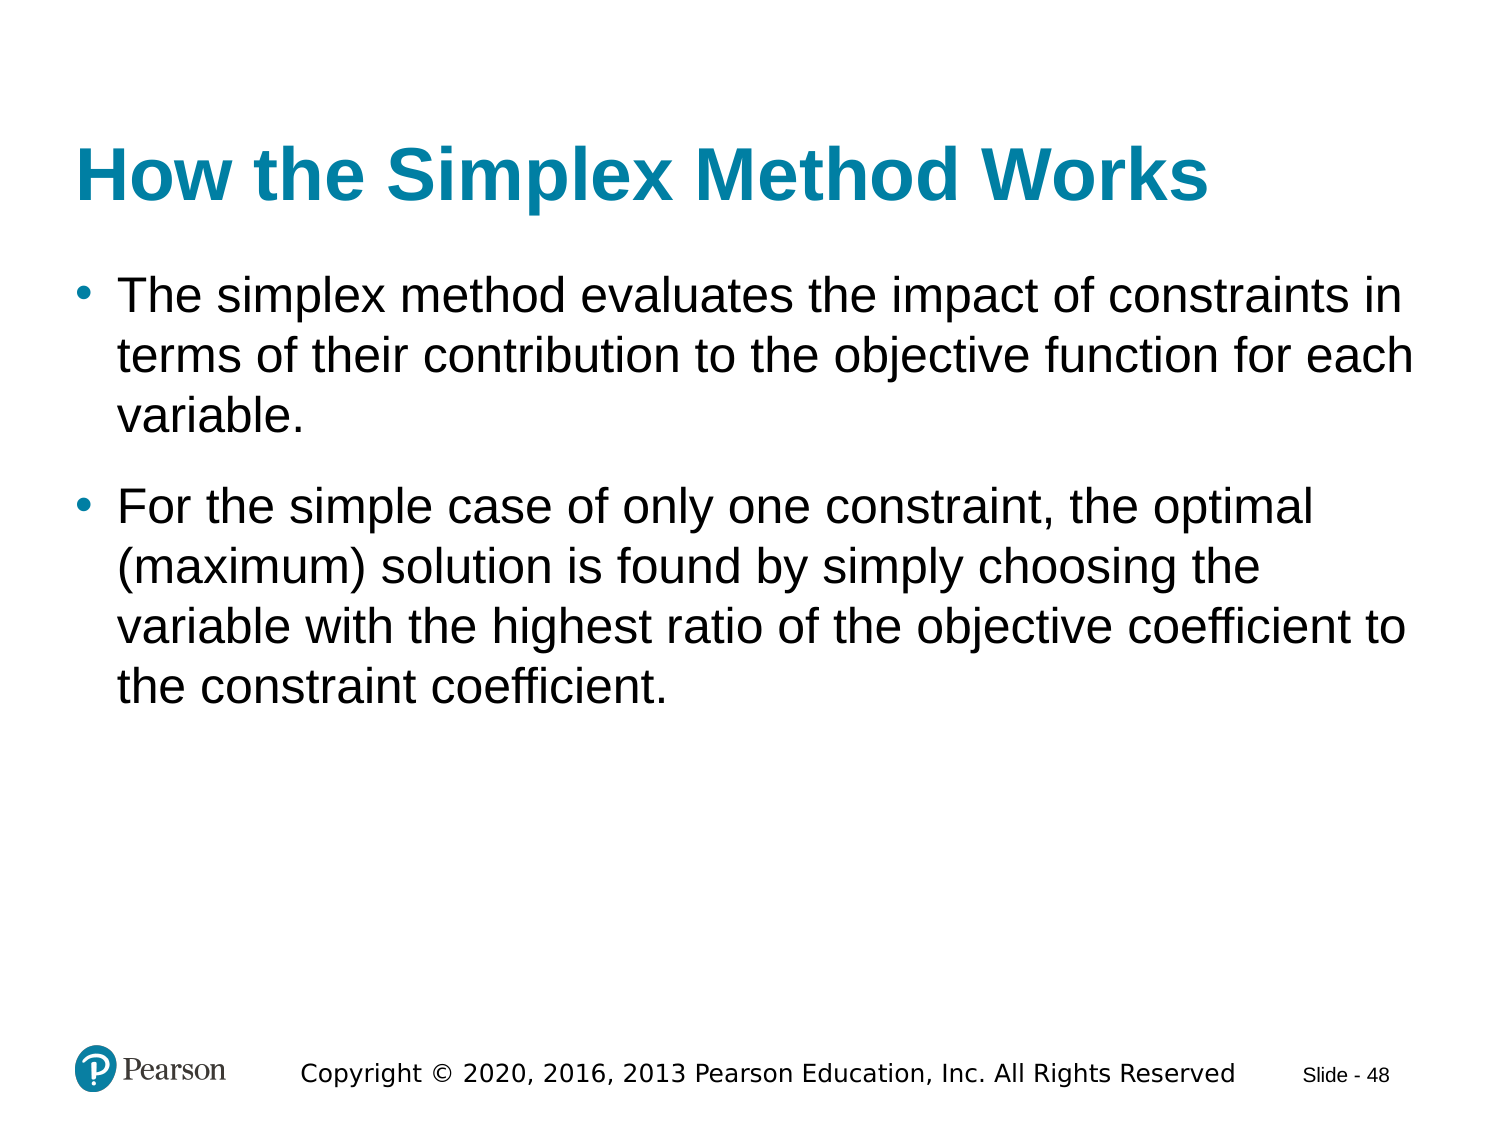

# How the Simplex Method Works
The simplex method evaluates the impact of constraints in terms of their contribution to the objective function for each variable.
For the simple case of only one constraint, the optimal (maximum) solution is found by simply choosing the variable with the highest ratio of the objective coefficient to the constraint coefficient.